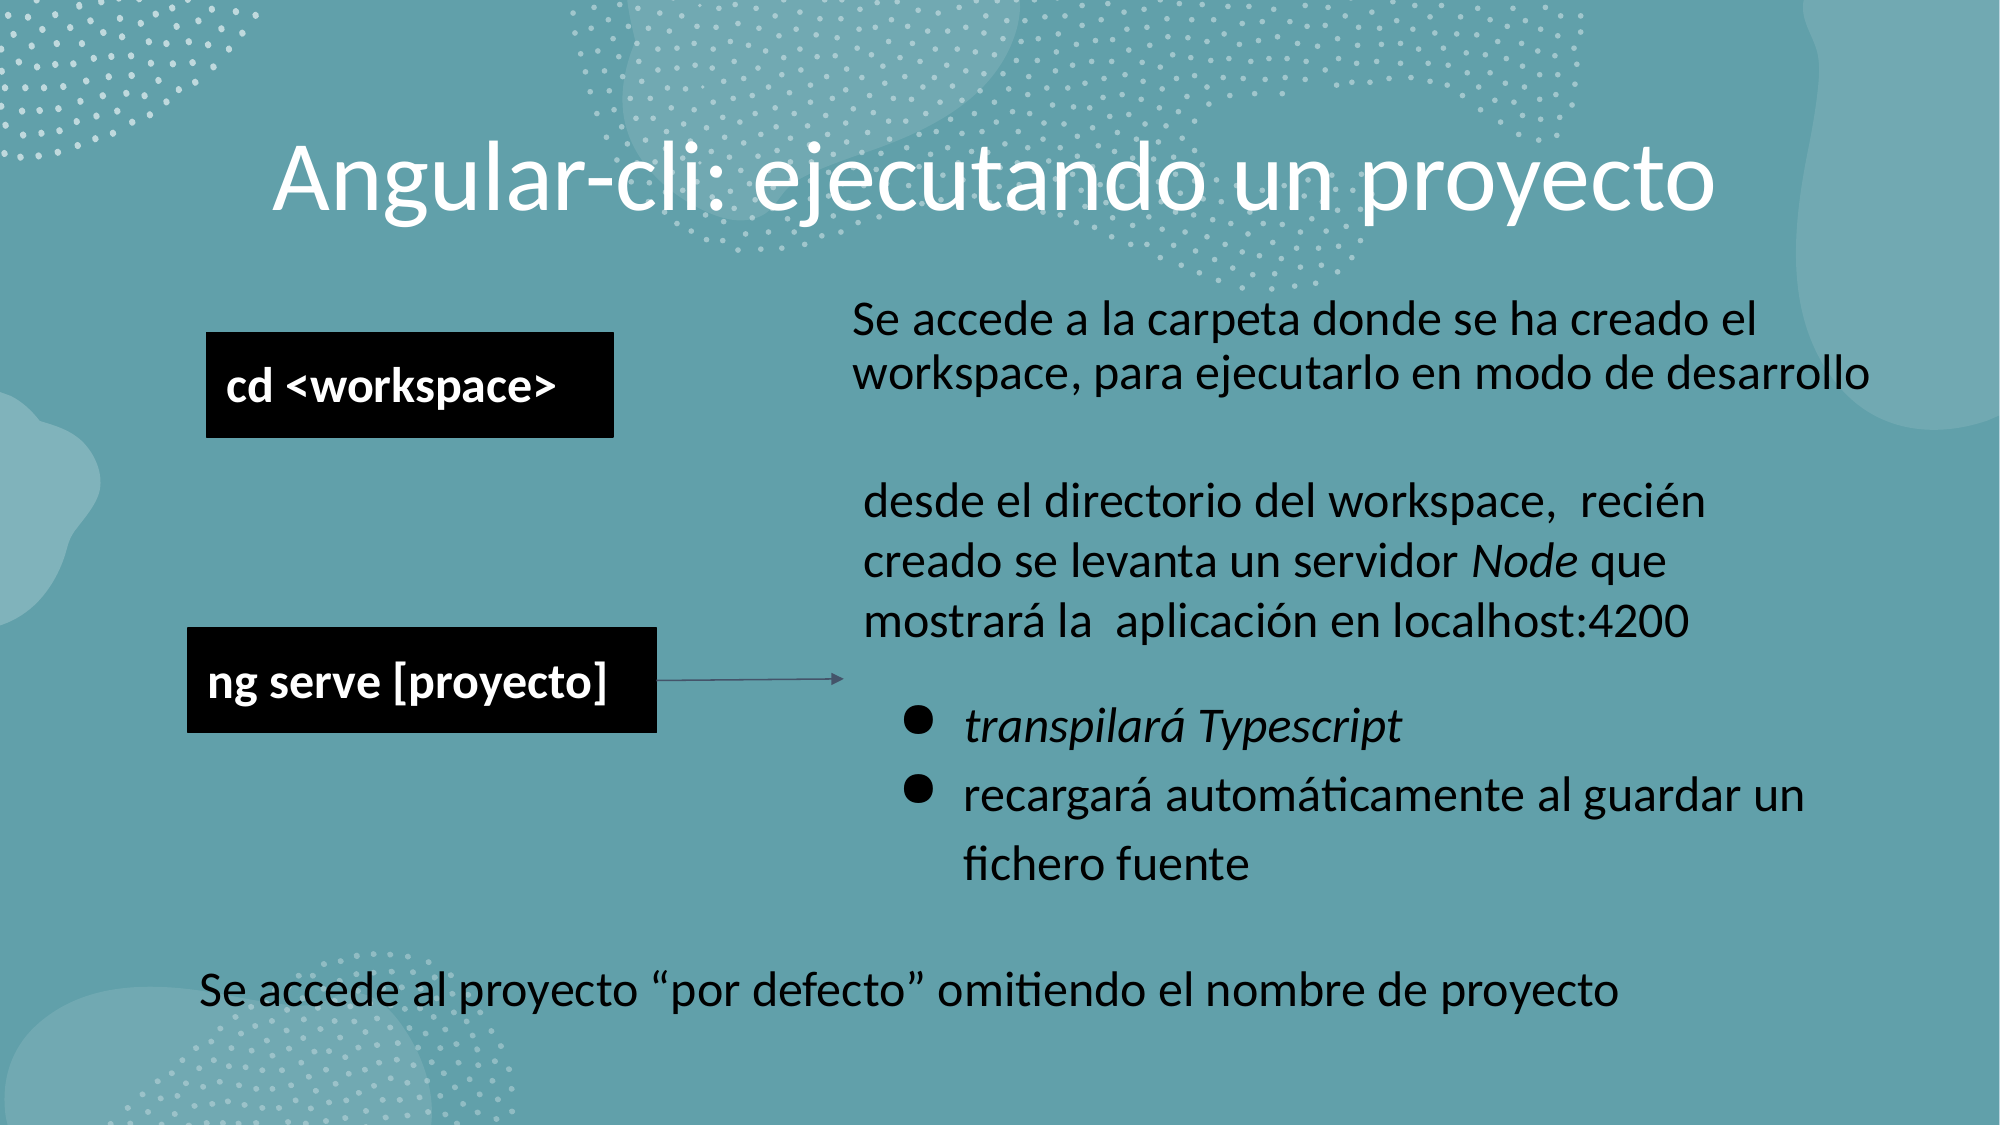

# Angular-cli: ejecutando un proyecto
Se accede a la carpeta donde se ha creado el workspace, para ejecutarlo en modo de desarrollo
cd <workspace>
desde el directorio del workspace,  recién creado se levanta un servidor Node que mostrará la  aplicación en localhost:4200

transpilará Typescript
recargará automáticamente al guardar un fichero fuente
ng serve [proyecto]
Se accede al proyecto “por defecto” omitiendo el nombre de proyecto